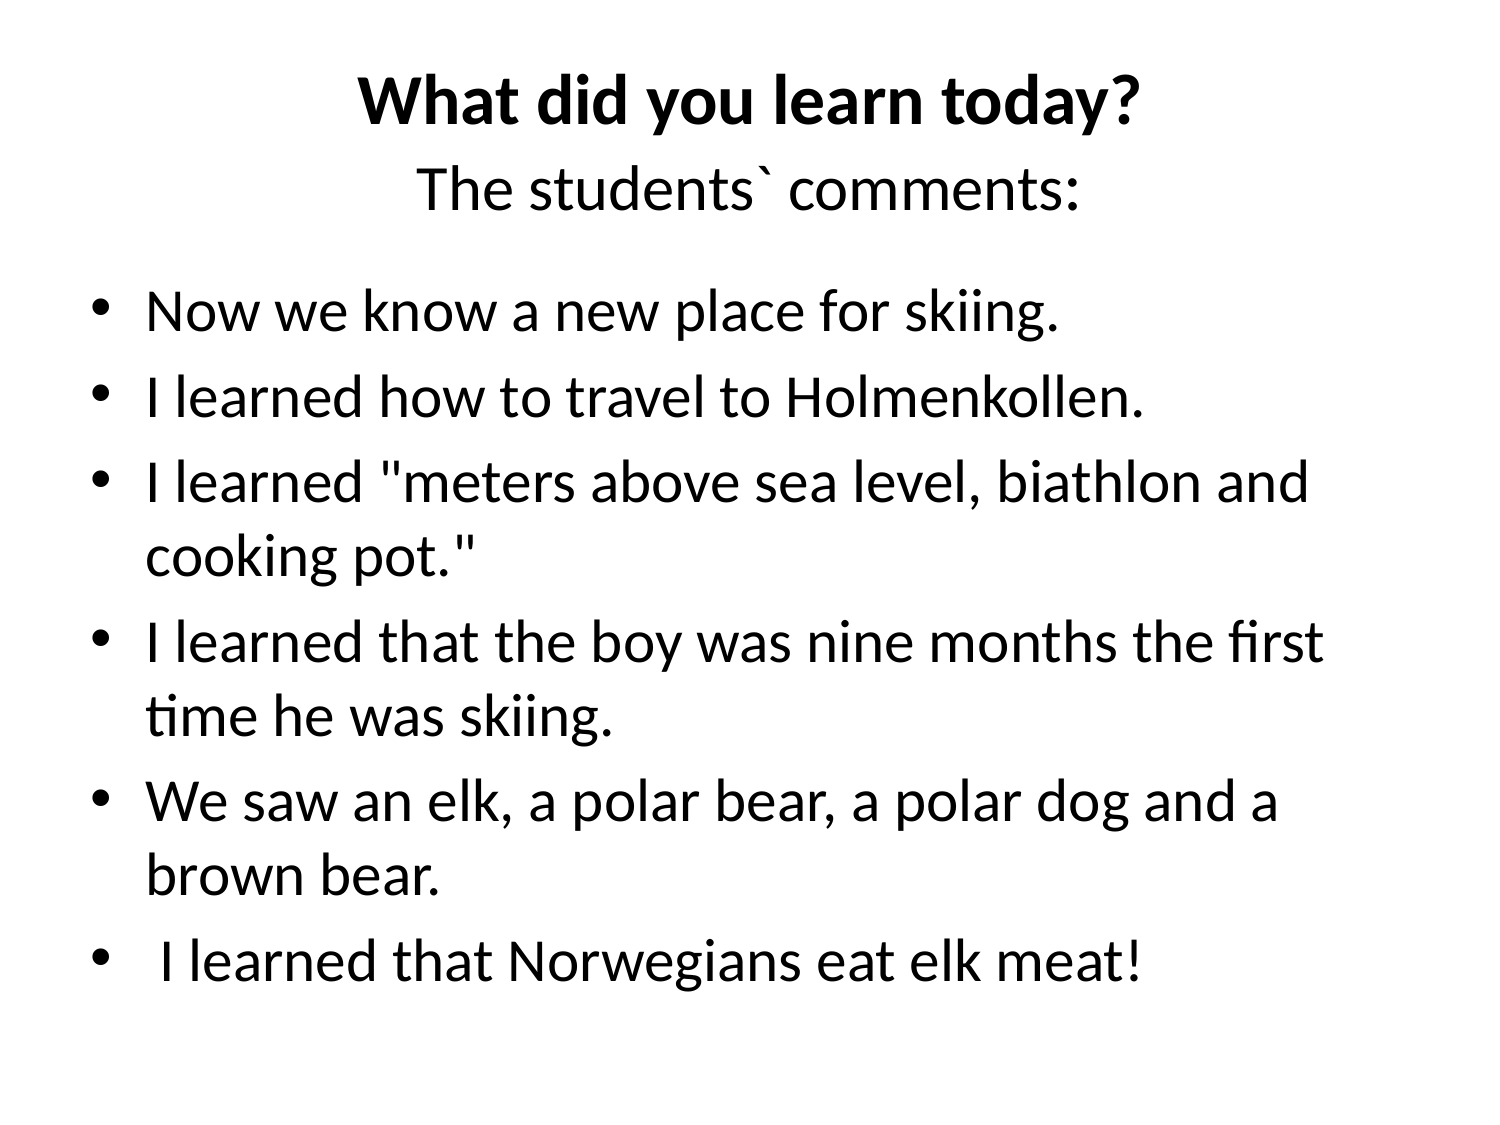

# What did you learn today? The students` comments:
Now we know a new place for skiing.
I learned how to travel to Holmenkollen.
I learned "meters above sea level, biathlon and cooking pot."
I learned that the boy was nine months the first time he was skiing.
We saw an elk, a polar bear, a polar dog and a brown bear.
 I learned that Norwegians eat elk meat!